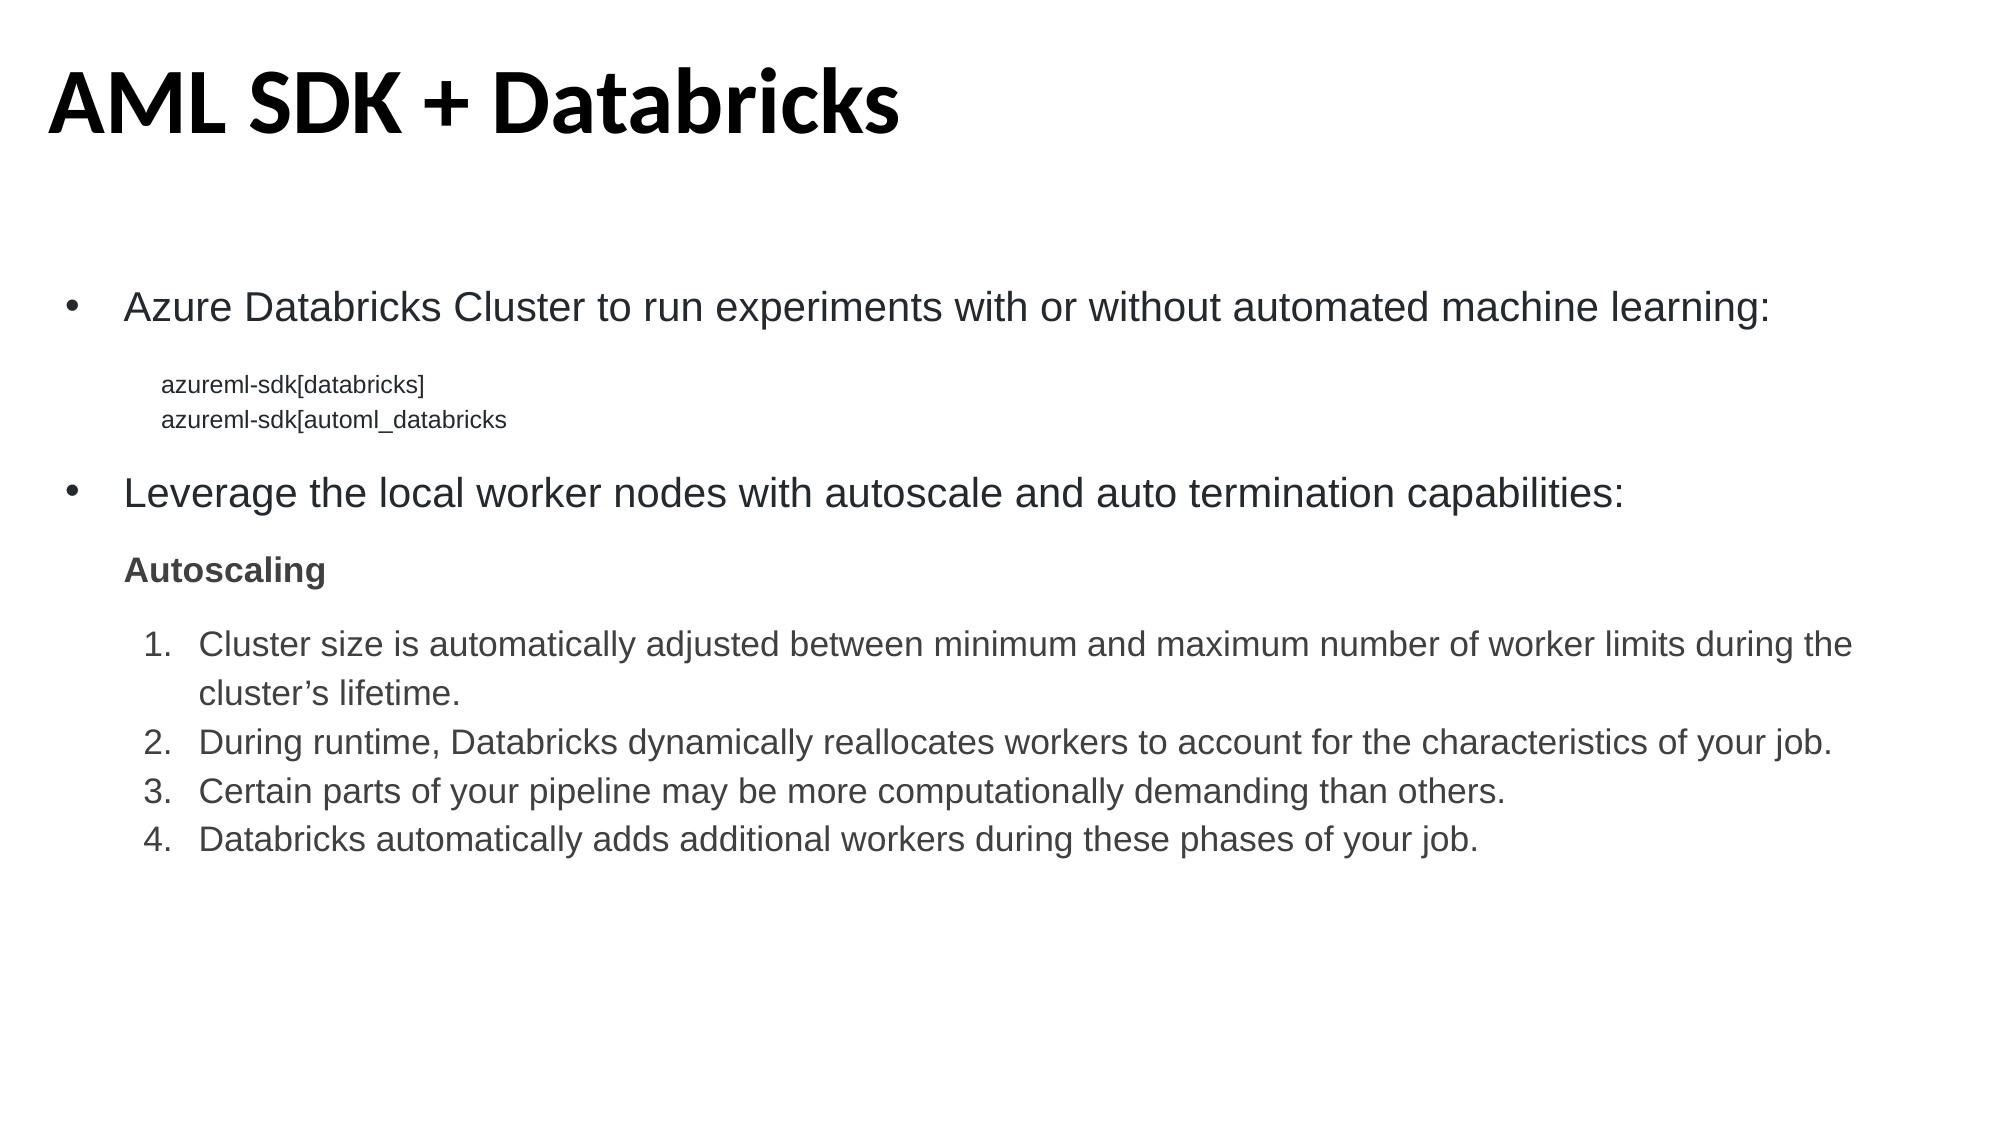

# AML SDK + Databricks
Azure Databricks Cluster to run experiments with or without automated machine learning:

azureml-sdk[databricks]
azureml-sdk[automl_databricks
Leverage the local worker nodes with autoscale and auto termination capabilities:
Autoscaling
Cluster size is automatically adjusted between minimum and maximum number of worker limits during the cluster’s lifetime.
During runtime, Databricks dynamically reallocates workers to account for the characteristics of your job.
Certain parts of your pipeline may be more computationally demanding than others.
Databricks automatically adds additional workers during these phases of your job.